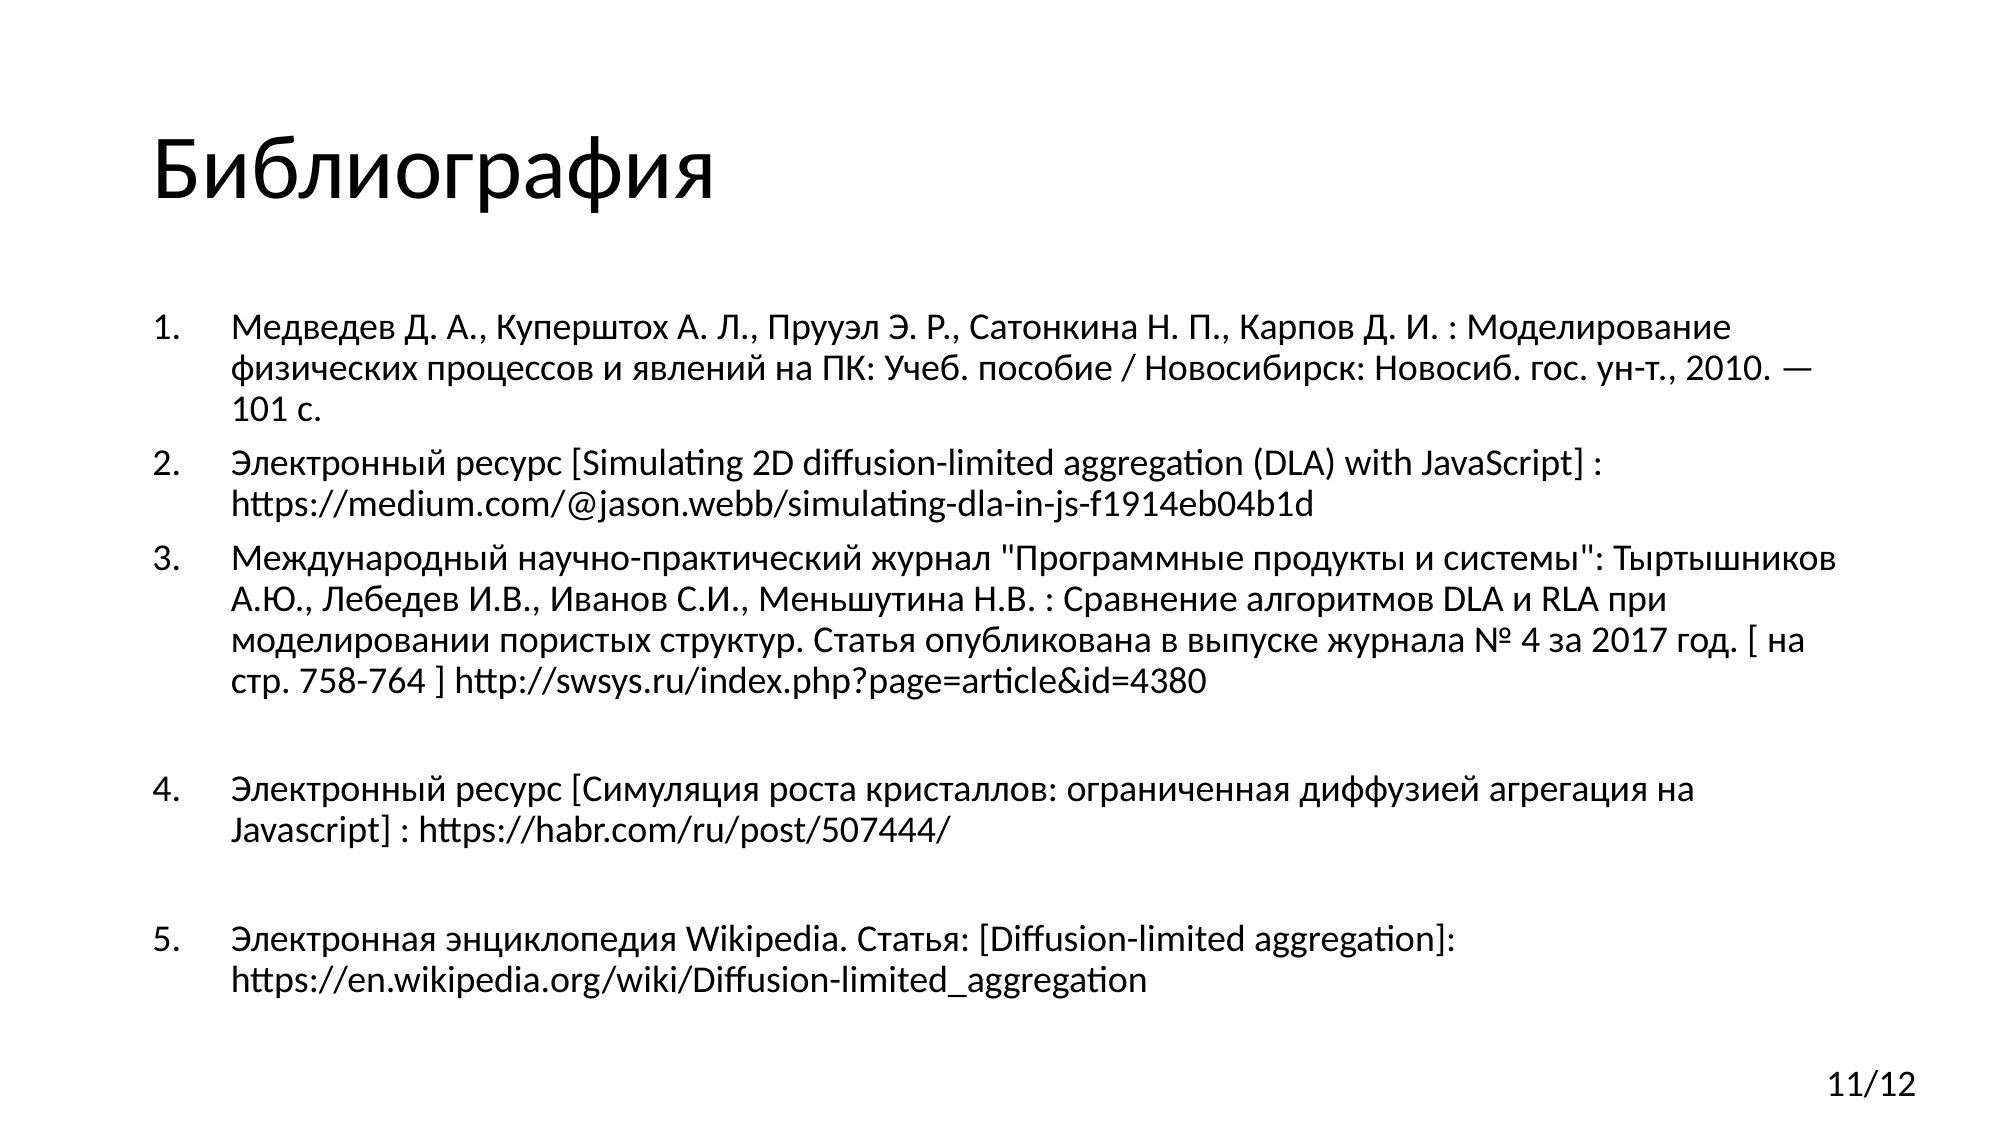

# Библиография
Медведев Д. А., Куперштох А. Л., Прууэл Э. Р., Сатонкина Н. П., Карпов Д. И. : Моделирование физических процессов и явлений на ПК: Учеб. пособие / Новосибирск: Новосиб. гос. ун-т., 2010. — 101 с.
Электронный ресурс [Simulating 2D diffusion-limited aggregation (DLA) with JavaScript] : https://medium.com/@jason.webb/simulating-dla-in-js-f1914eb04b1d
Международный научно-практический журнал "Программные продукты и системы": Тыртышников А.Ю., Лебедев И.В., Иванов С.И., Меньшутина Н.В. : Сравнение алгоритмов DLA и RLA при моделировании пористых структур. Статья опубликована в выпуске журнала № 4 за 2017 год. [ на стр. 758-764 ] http://swsys.ru/index.php?page=article&id=4380

Электронный ресурс [Симуляция роста кристаллов: ограниченная диффузией агрегация на Javascript] : https://habr.com/ru/post/507444/

Электронная энциклопедия Wikipedia. Статья: [Diffusion-limited aggregation]: https://en.wikipedia.org/wiki/Diffusion-limited_aggregation
11/12